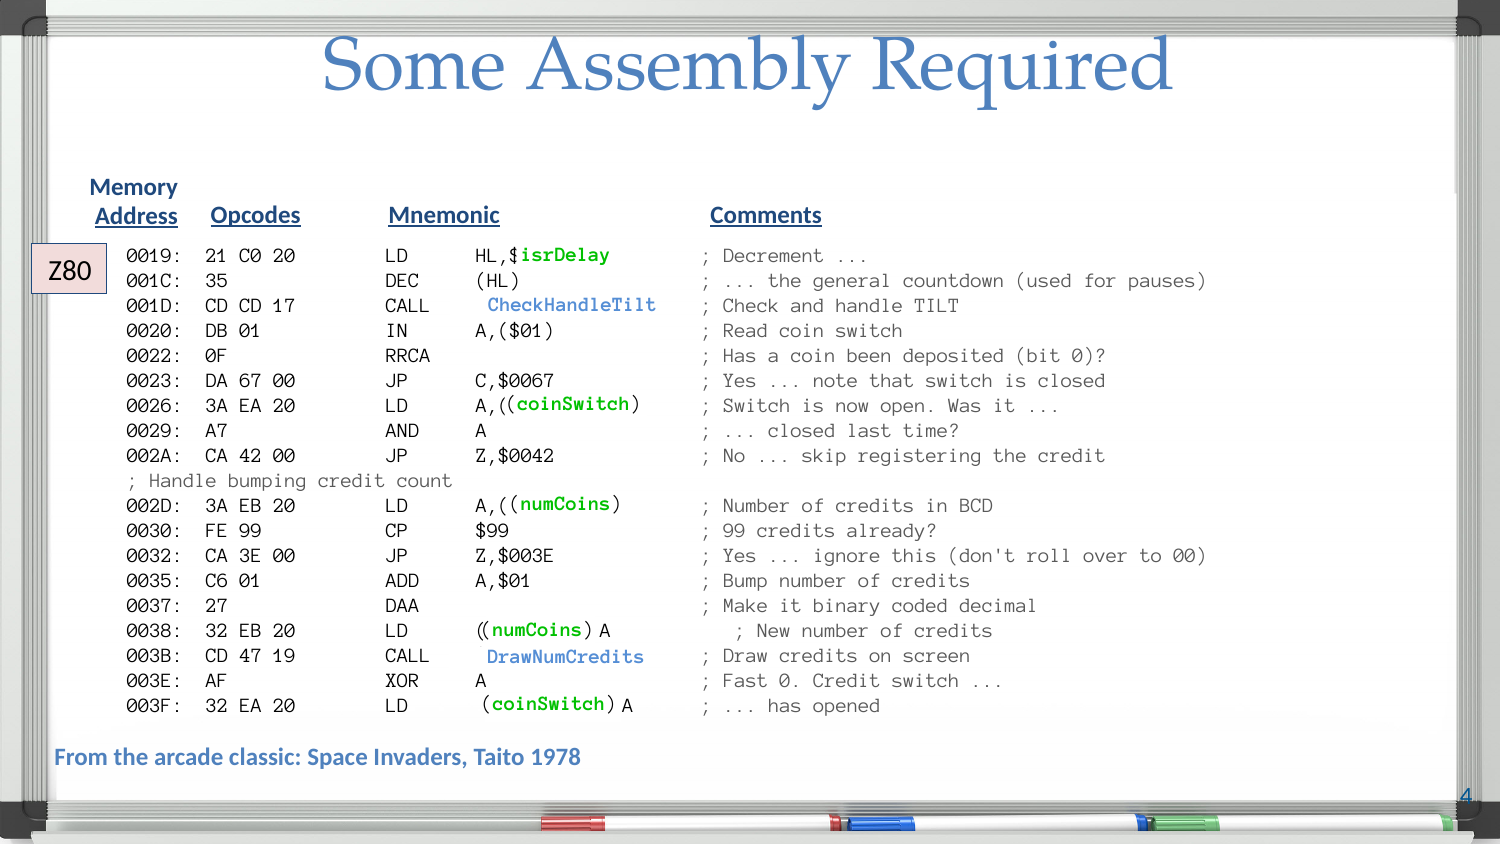

# Some Assembly Required
Memory Address
Opcodes
Mnemonic
Comments
isrDelay
0019:  21 C0 20        LD      HL,$20C0            ; Decrement ...
001C:  35              DEC     (HL)                ; ... the general countdown (used for pauses)
001D:  CD CD 17        CALL    $17CD               ; Check and handle TILT
0020:  DB 01           IN      A,($01)             ; Read coin switch
0022:  0F              RRCA                        ; Has a coin been deposited (bit 0)?
0023:  DA 67 00        JP      C,$0067             ; Yes ... note that switch is closed
0026:  3A EA 20        LD      A,($20EA)           ; Switch is now open. Was it ...
0029:  A7              AND     A                   ; ... closed last time?
002A:  CA 42 00        JP      Z,$0042             ; No ... skip registering the credit
; Handle bumping credit count
002D:  3A EB 20        LD      A,($20EB)           ; Number of credits in BCD
0030:  FE 99           CP      $99                 ; 99 credits already?
0032:  CA 3E 00        JP      Z,$003E             ; Yes ... ignore this (don't roll over to 00)
0035:  C6 01           ADD     A,$01               ; Bump number of credits
0037:  27              DAA                         ; Make it binary coded decimal
0038:  32 EB 20        LD      ($20EB)   ,A           ; New number of credits
003B:  CD 47 19        CALL    $1947               ; Draw credits on screen
003E:  AF              XOR     A                   ; Fast 0. Credit switch ...
003F:  32 EA 20        LD            ($20EA,A      ; ... has opened

Z80
CheckHandleTilt

(coinSwitch)

(numCoins)

(numCoins)

DrawNumCredits

(coinSwitch)

From the arcade classic: Space Invaders, Taito 1978
4